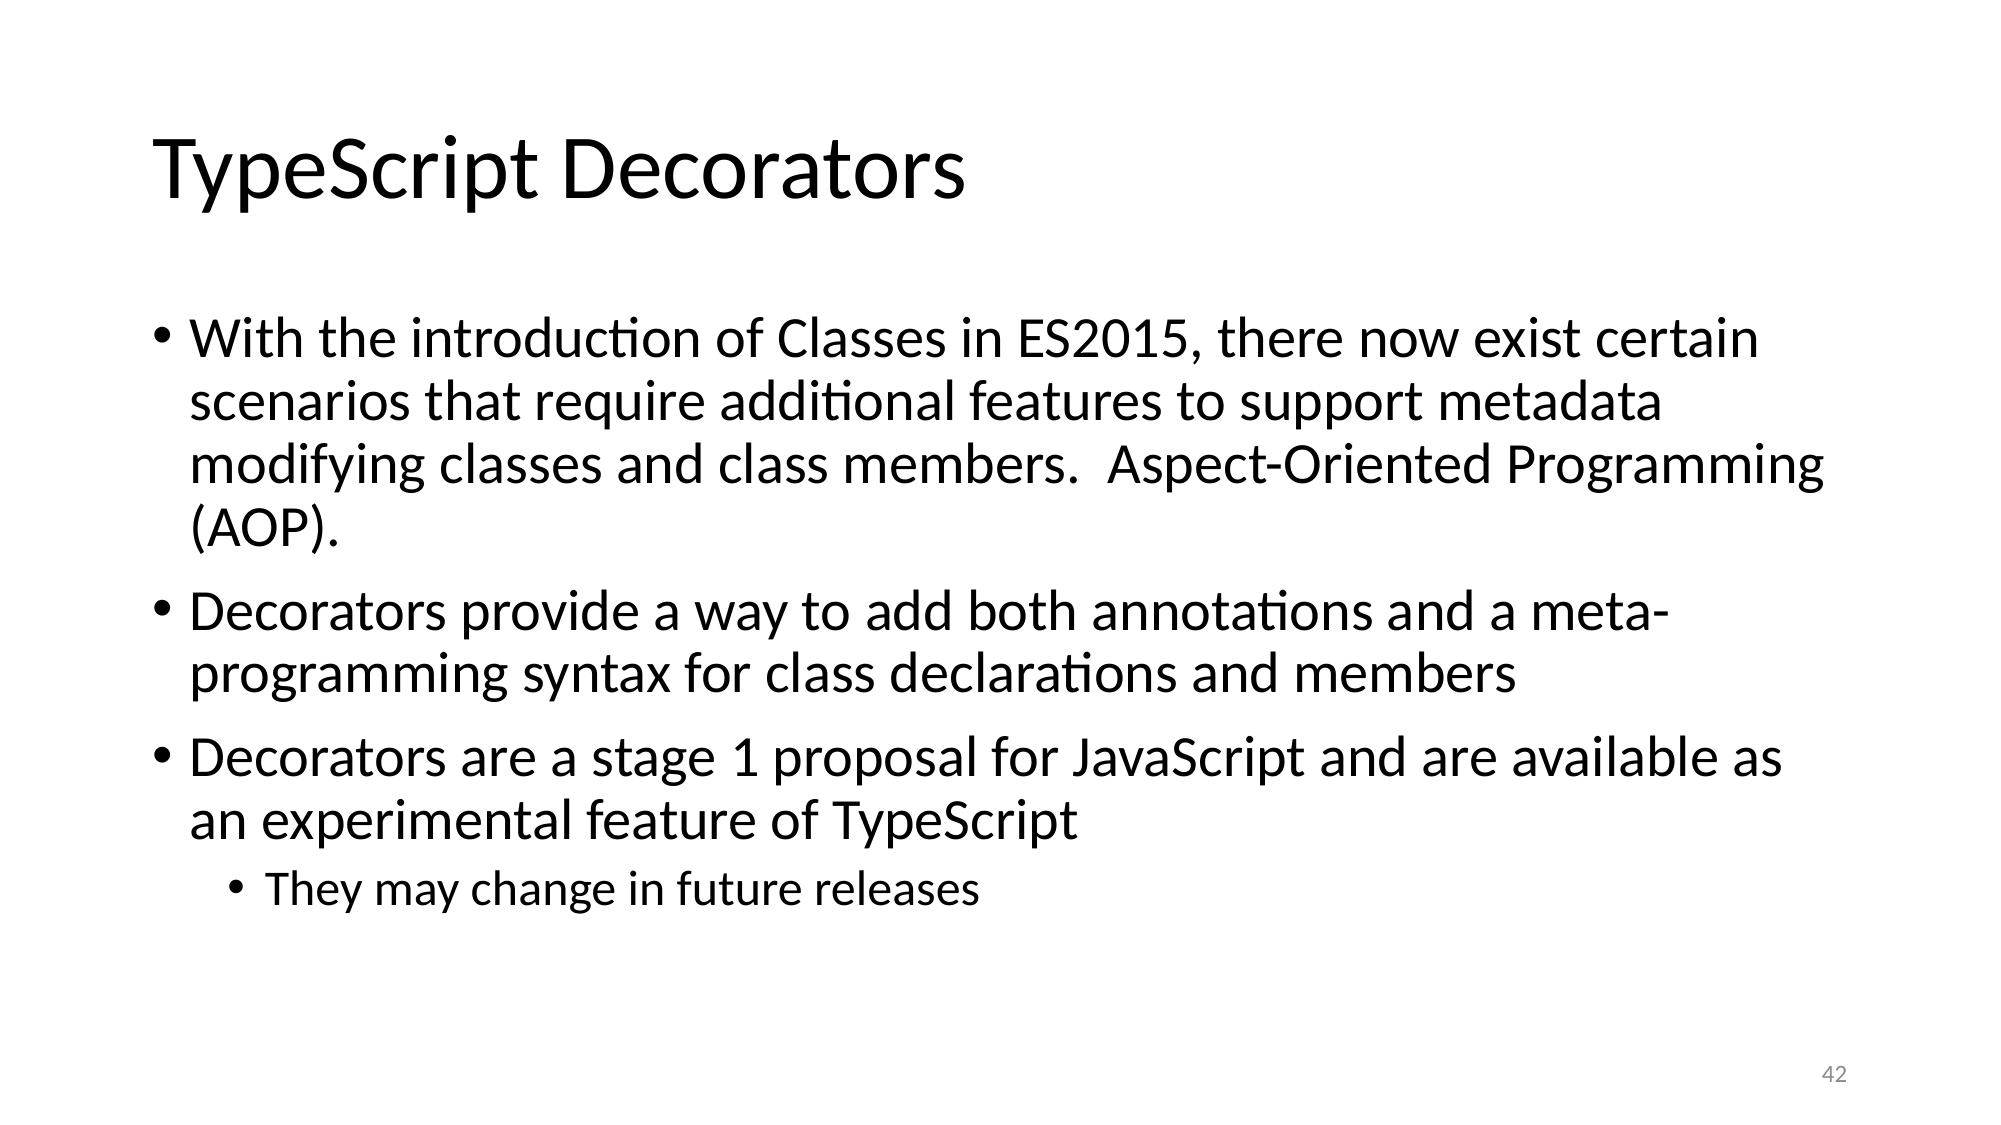

# TypeScript Decorators
With the introduction of Classes in ES2015, there now exist certain scenarios that require additional features to support metadata modifying classes and class members.  Aspect-Oriented Programming (AOP).
Decorators provide a way to add both annotations and a meta-programming syntax for class declarations and members
Decorators are a stage 1 proposal for JavaScript and are available as an experimental feature of TypeScript
They may change in future releases
42